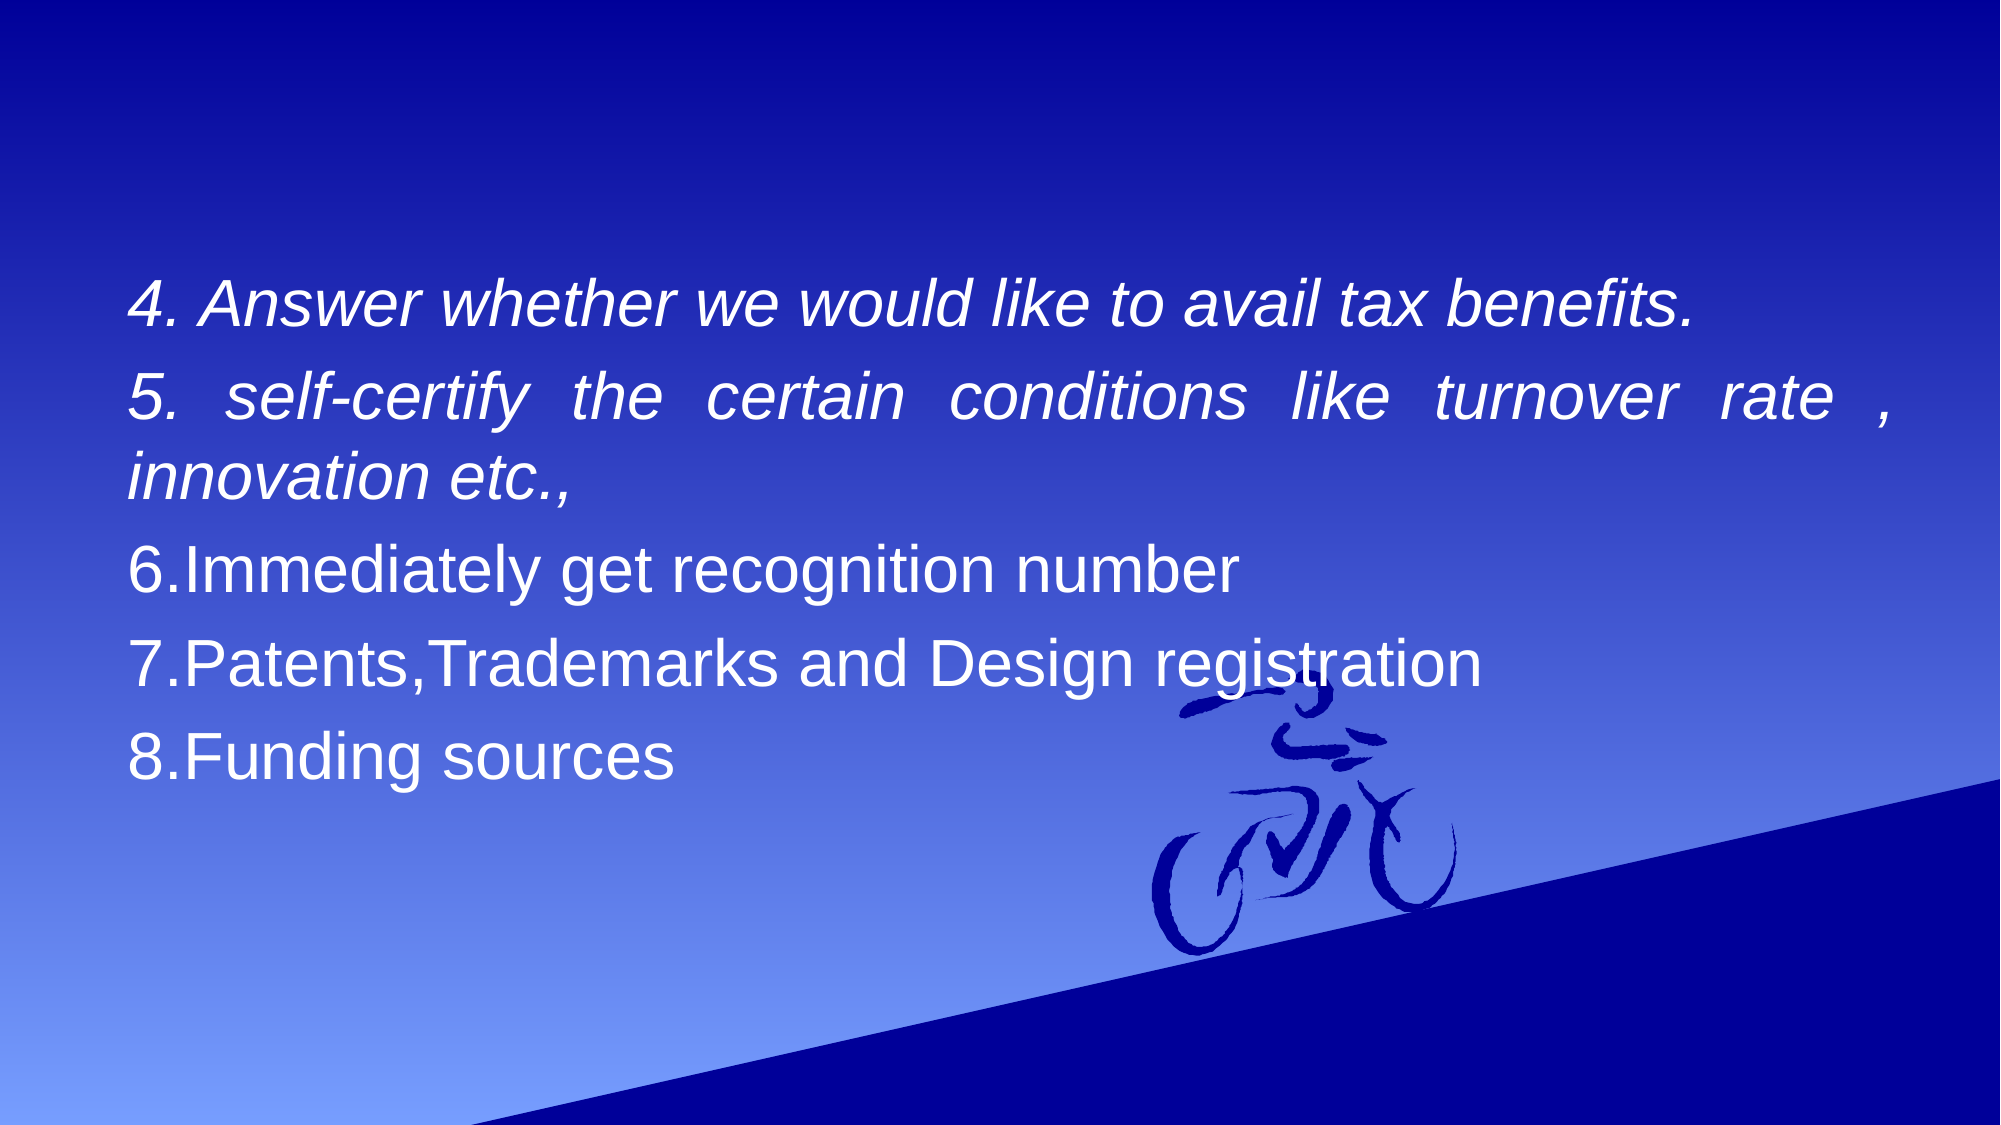

4. Answer whether we would like to avail tax benefits.
5. self-certify the certain conditions like turnover rate , innovation etc.,
6.Immediately get recognition number
7.Patents,Trademarks and Design registration
8.Funding sources